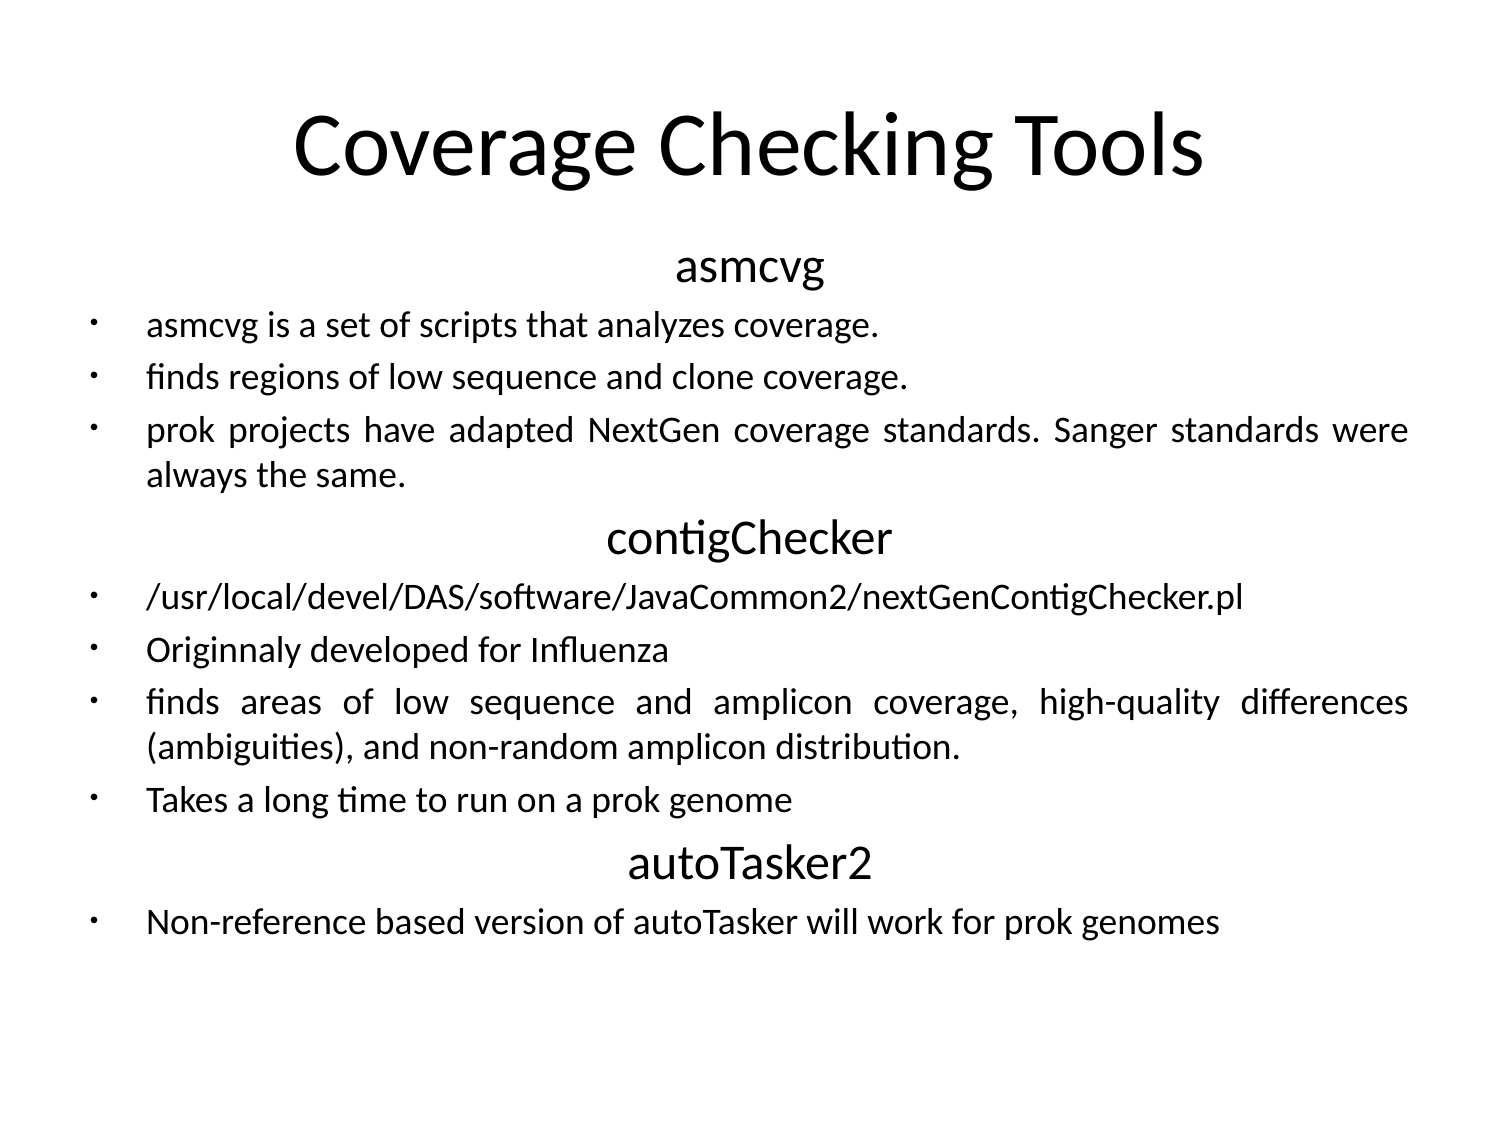

# Coverage Checking Tools
asmcvg
asmcvg is a set of scripts that analyzes coverage.
finds regions of low sequence and clone coverage.
prok projects have adapted NextGen coverage standards. Sanger standards were always the same.
contigChecker
/usr/local/devel/DAS/software/JavaCommon2/nextGenContigChecker.pl
Originnaly developed for Influenza
finds areas of low sequence and amplicon coverage, high-quality differences (ambiguities), and non-random amplicon distribution.
Takes a long time to run on a prok genome
autoTasker2
Non-reference based version of autoTasker will work for prok genomes